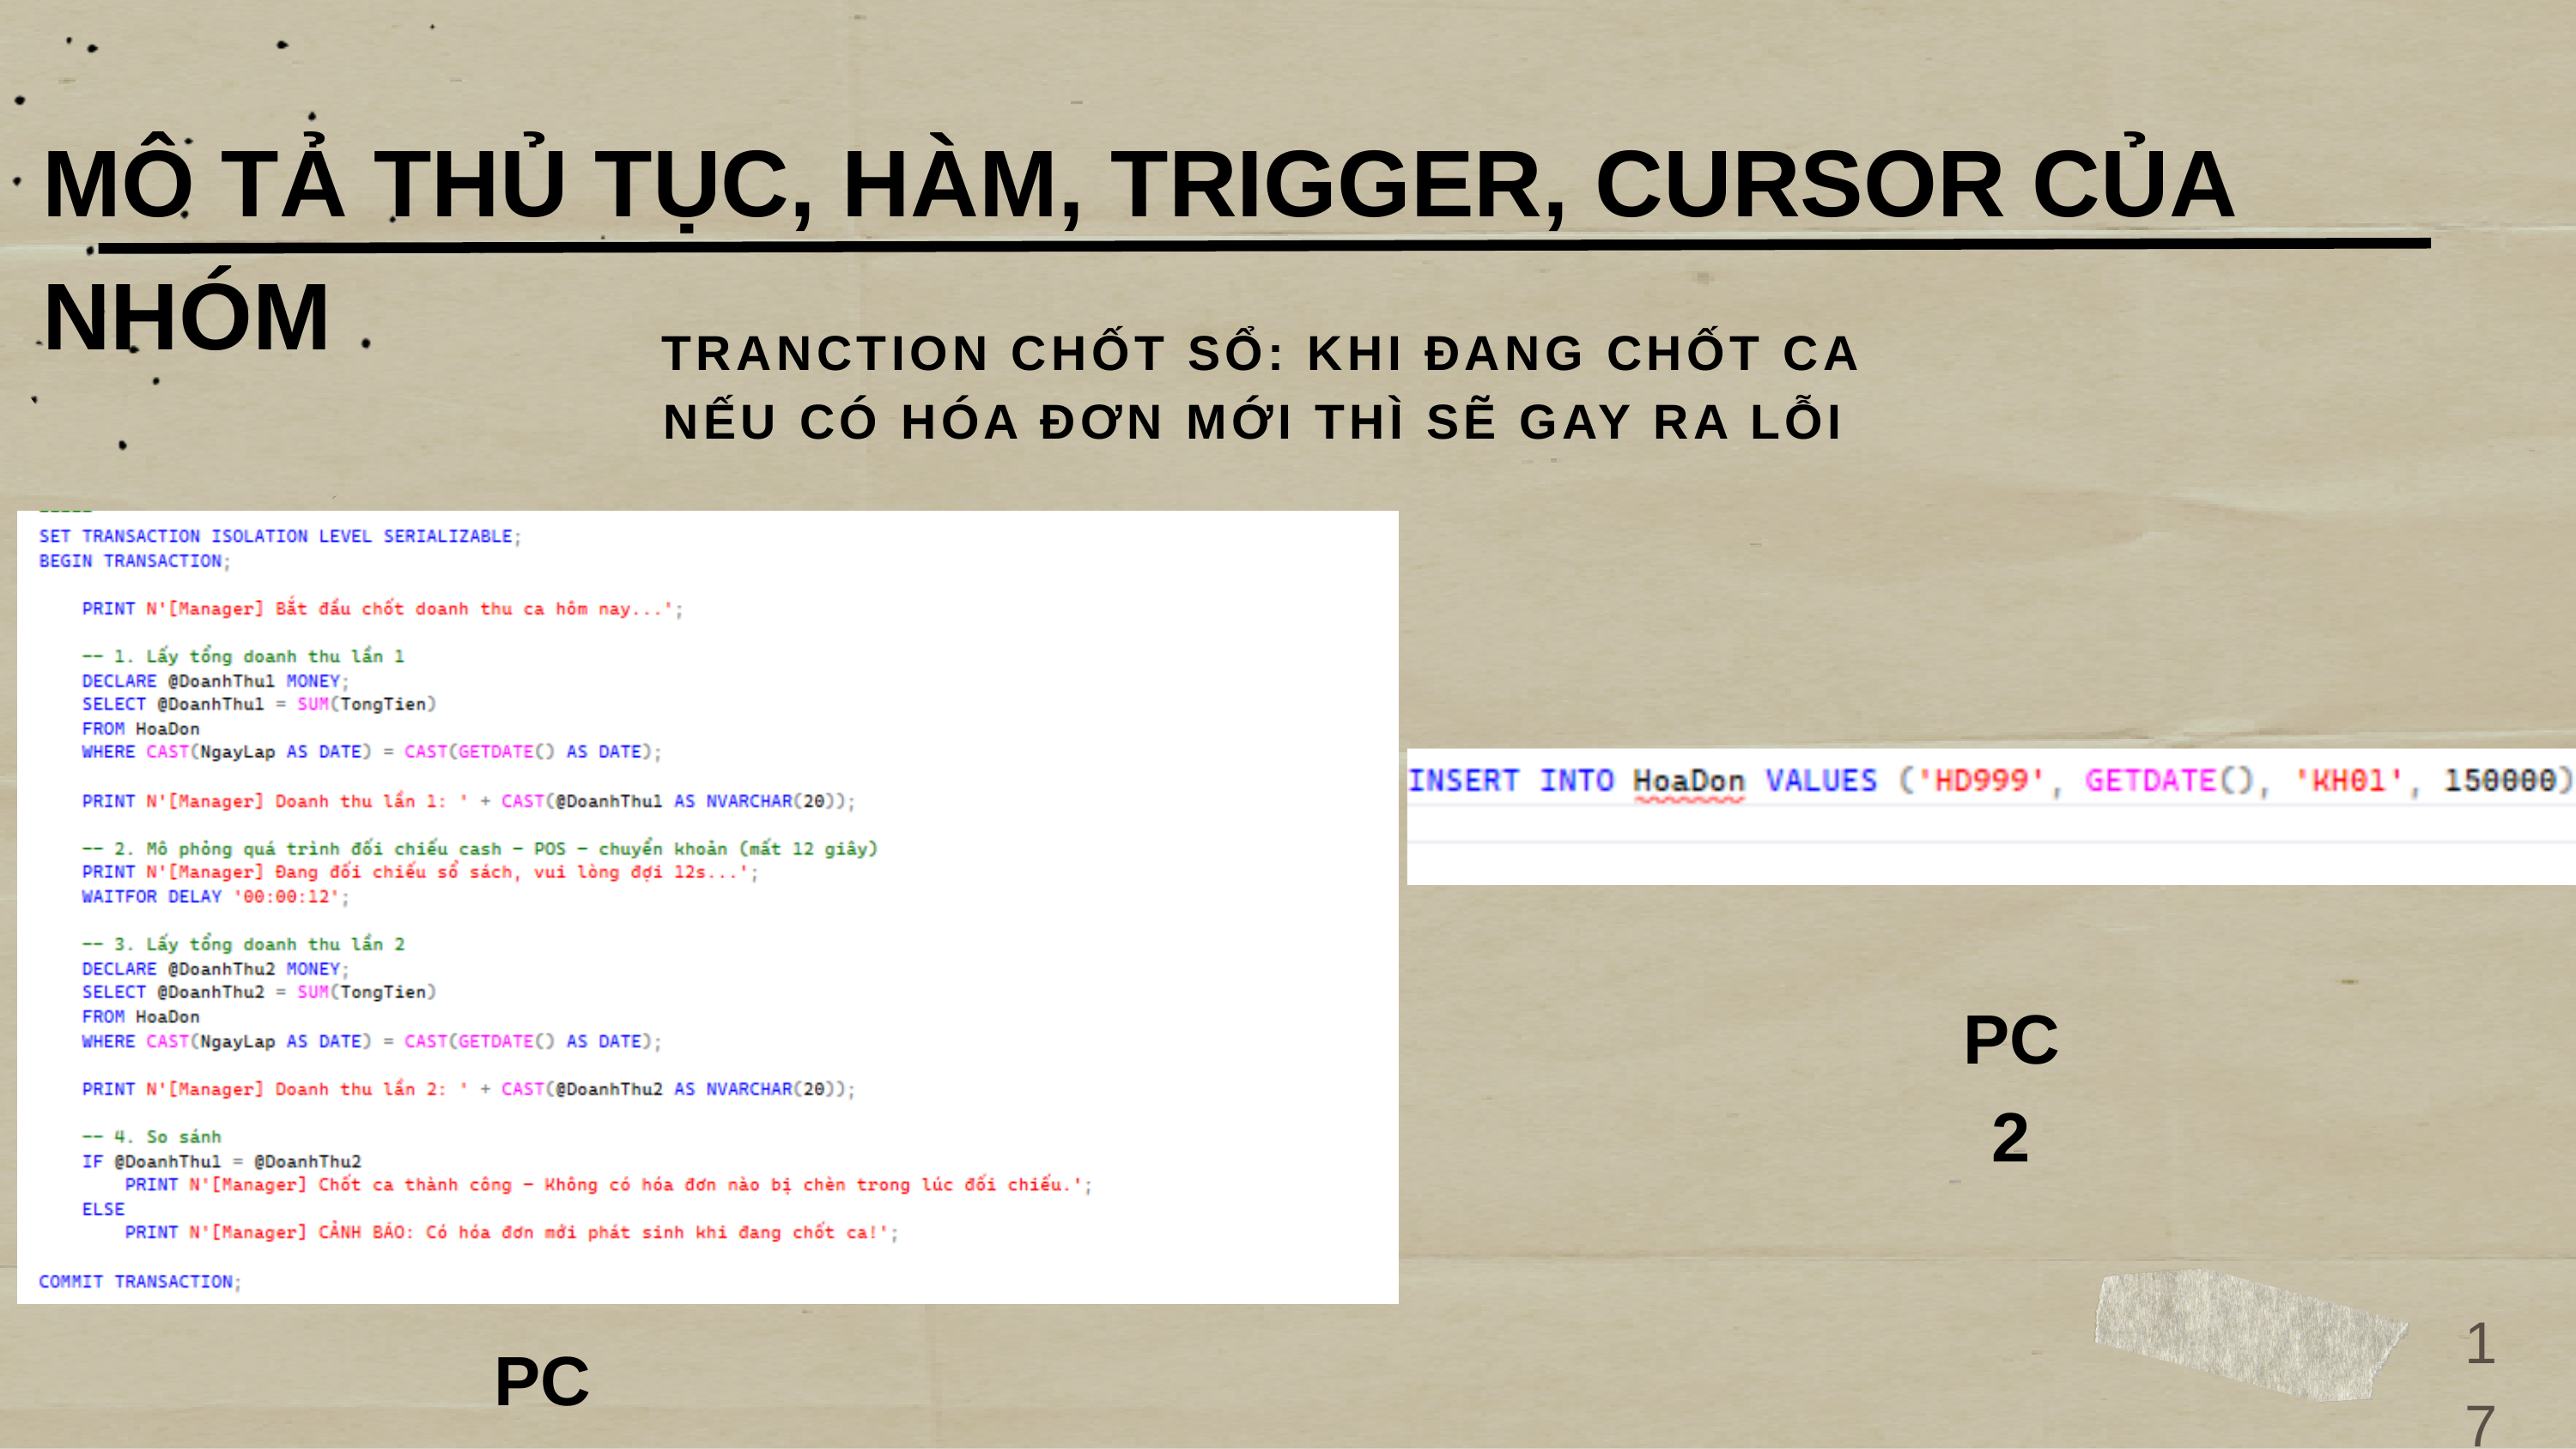

MÔ TẢ THỦ TỤC, HÀM, TRIGGER, CURSOR CỦA NHÓM

TRANCTION CHỐT SỔ: KHI ĐANG CHỐT CA NẾU CÓ HÓA ĐƠN MỚI THÌ SẼ GAY RA LỖI

PC2

17
PC1